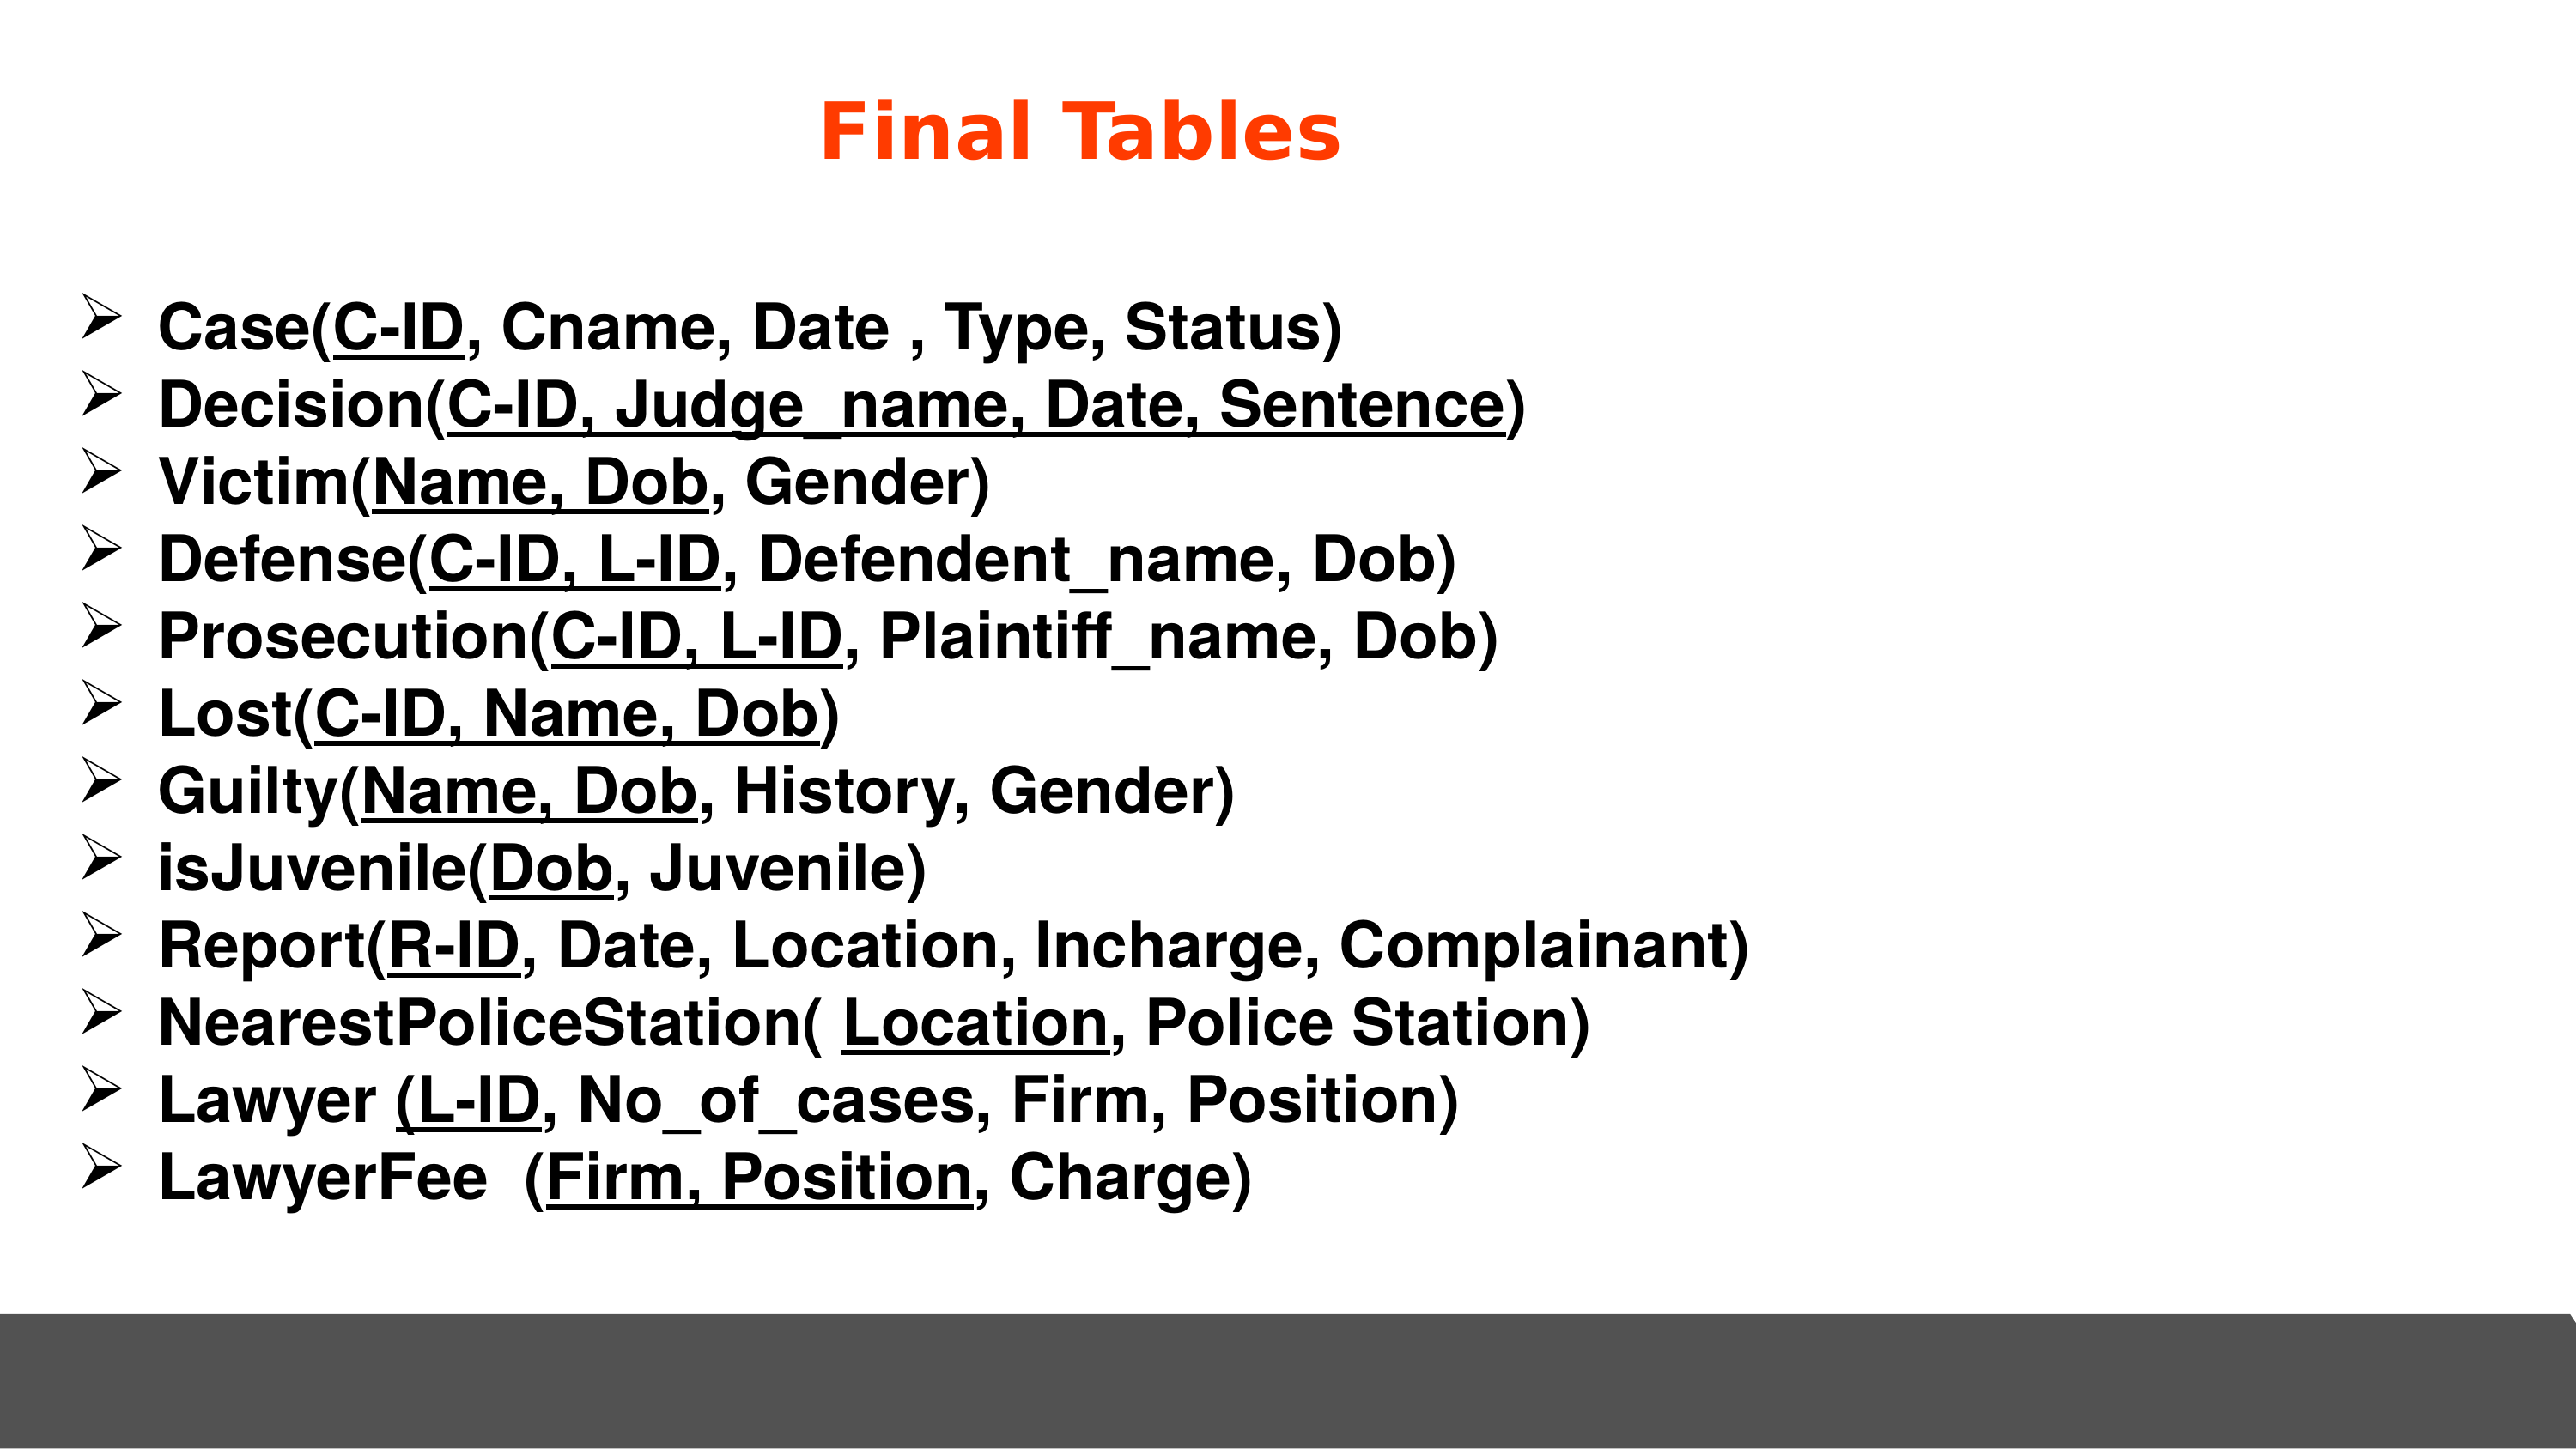

Final Tables
Case(C-ID, Cname, Date , Type, Status)
Decision(C-ID, Judge_name, Date, Sentence)
Victim(Name, Dob, Gender)
Defense(C-ID, L-ID, Defendent_name, Dob)
Prosecution(C-ID, L-ID, Plaintiff_name, Dob)
Lost(C-ID, Name, Dob)
Guilty(Name, Dob, History, Gender)
isJuvenile(Dob, Juvenile)
Report(R-ID, Date, Location, Incharge, Complainant)
NearestPoliceStation( Location, Police Station)
Lawyer (L-ID, No_of_cases, Firm, Position)
LawyerFee  (Firm, Position, Charge)